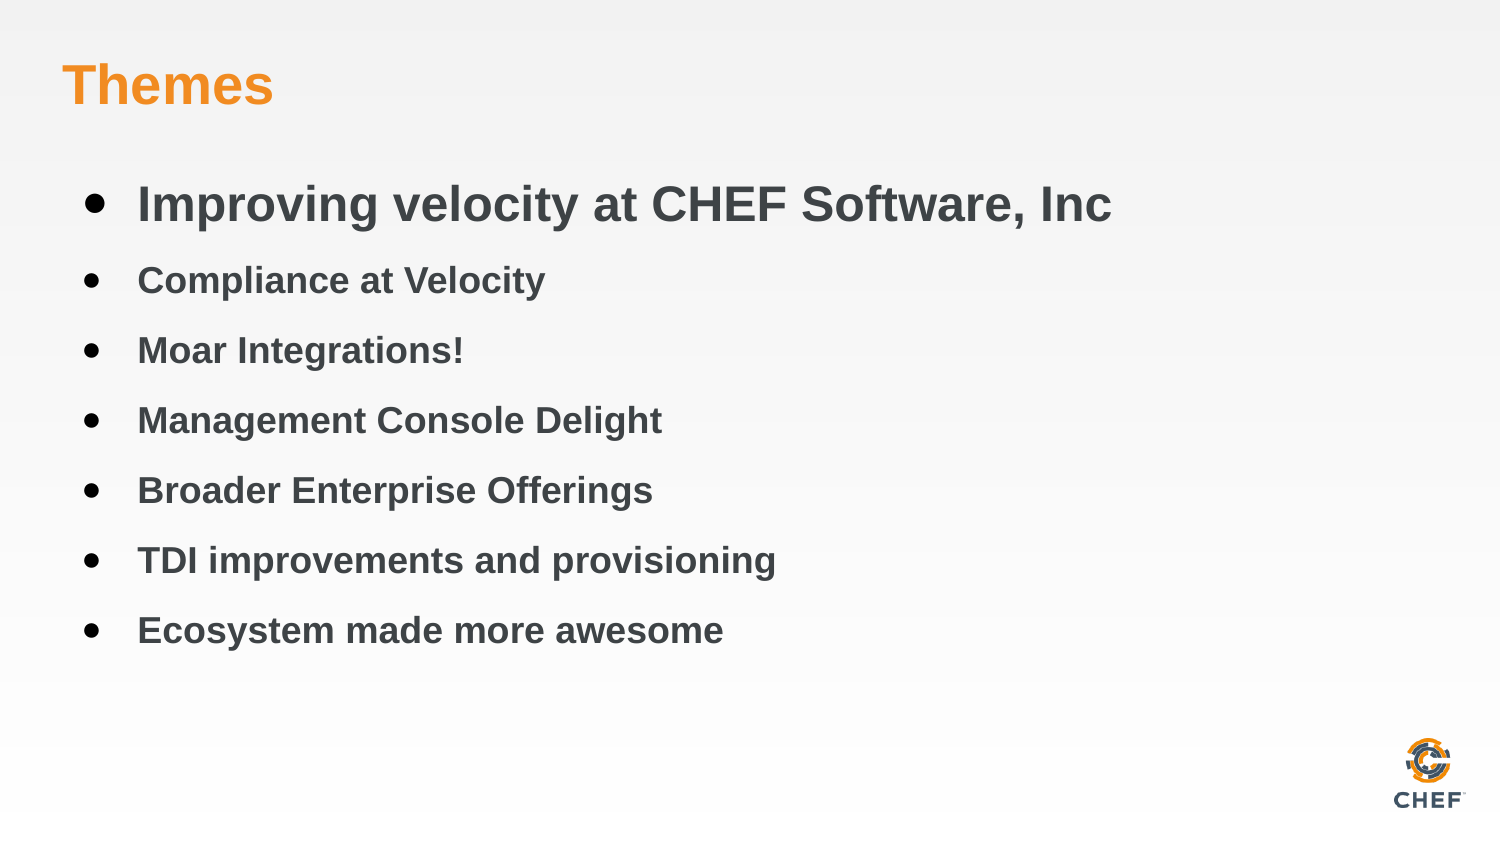

# Themes
Improving velocity at CHEF Software, Inc
Compliance at Velocity
Moar Integrations!
Management Console Delight
Broader Enterprise Offerings
TDI improvements and provisioning
Ecosystem made more awesome